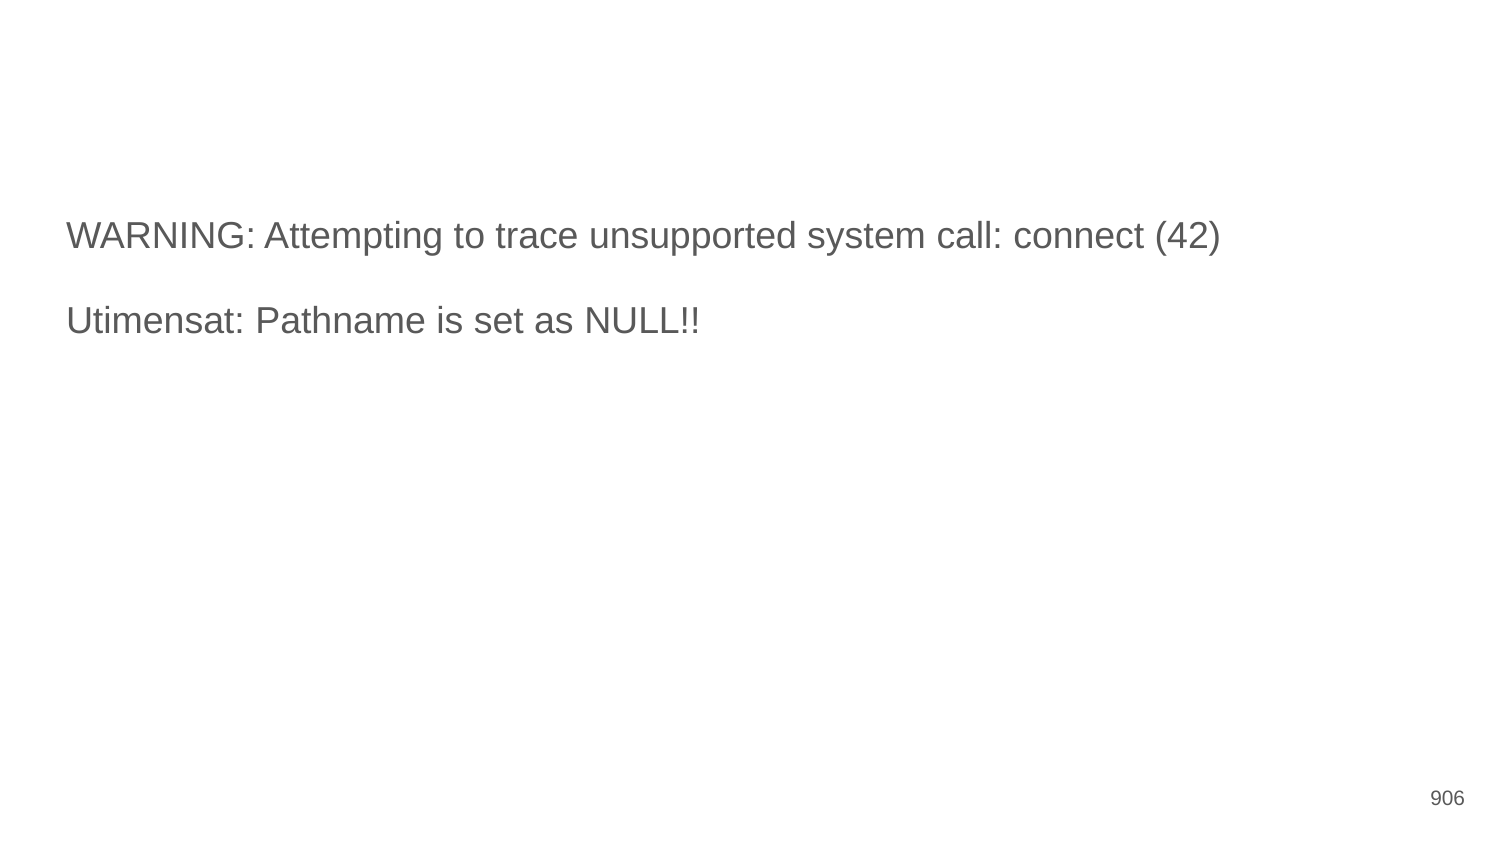

#
WARNING: Attempting to trace unsupported system call: connect (42)
Utimensat: Pathname is set as NULL!!

906